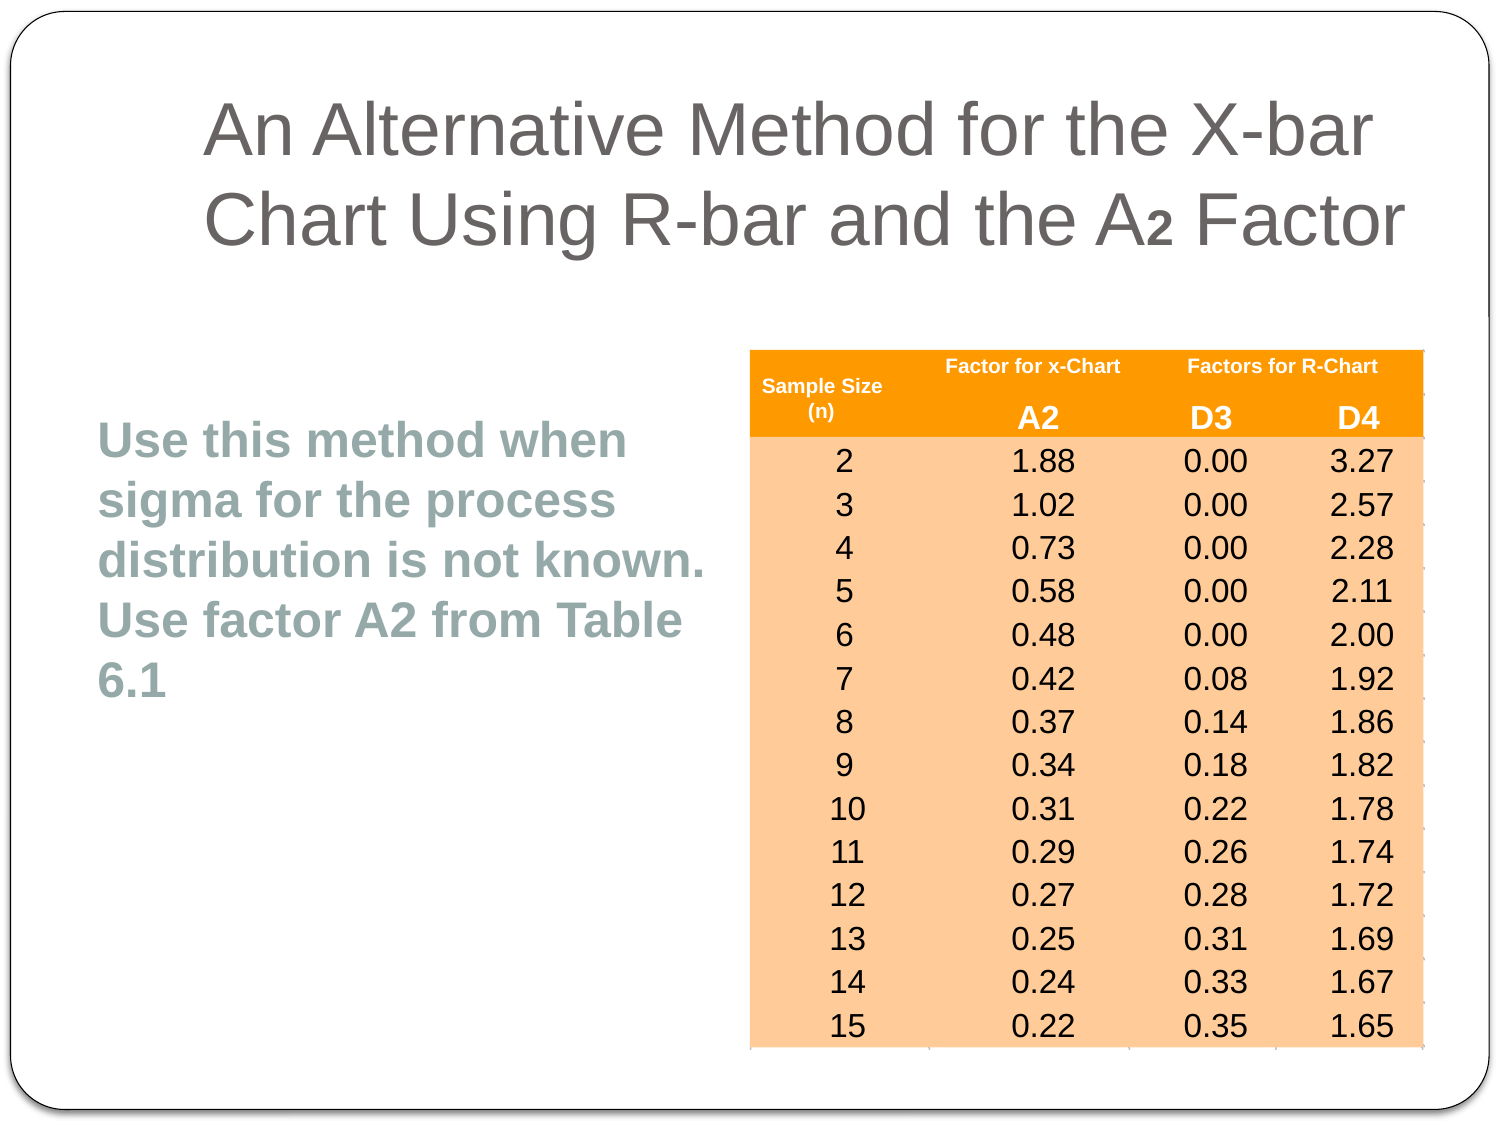

# An Alternative Method for the X-bar Chart Using R-bar and the A2 Factor

Factor for x-Chart
Factors for R-Chart
Sample Size
        (n)

A2
D3
D4

2
1.88
0.00
3.27

3
1.02
0.00
2.57

4
0.73
0.00
2.28

5
0.58
0.00
2.11

6
0.48
0.00
2.00

7
0.42
0.08
1.92

8
0.37
0.14
1.86

9
0.34
0.18
1.82

10
0.31
0.22
1.78

11
0.29
0.26
1.74

12
0.27
0.28
1.72

13
0.25
0.31
1.69

14
0.24
0.33
1.67

15
0.22
0.35
1.65

	Use this method when sigma for the process distribution is not known. Use factor A2 from Table 6.1